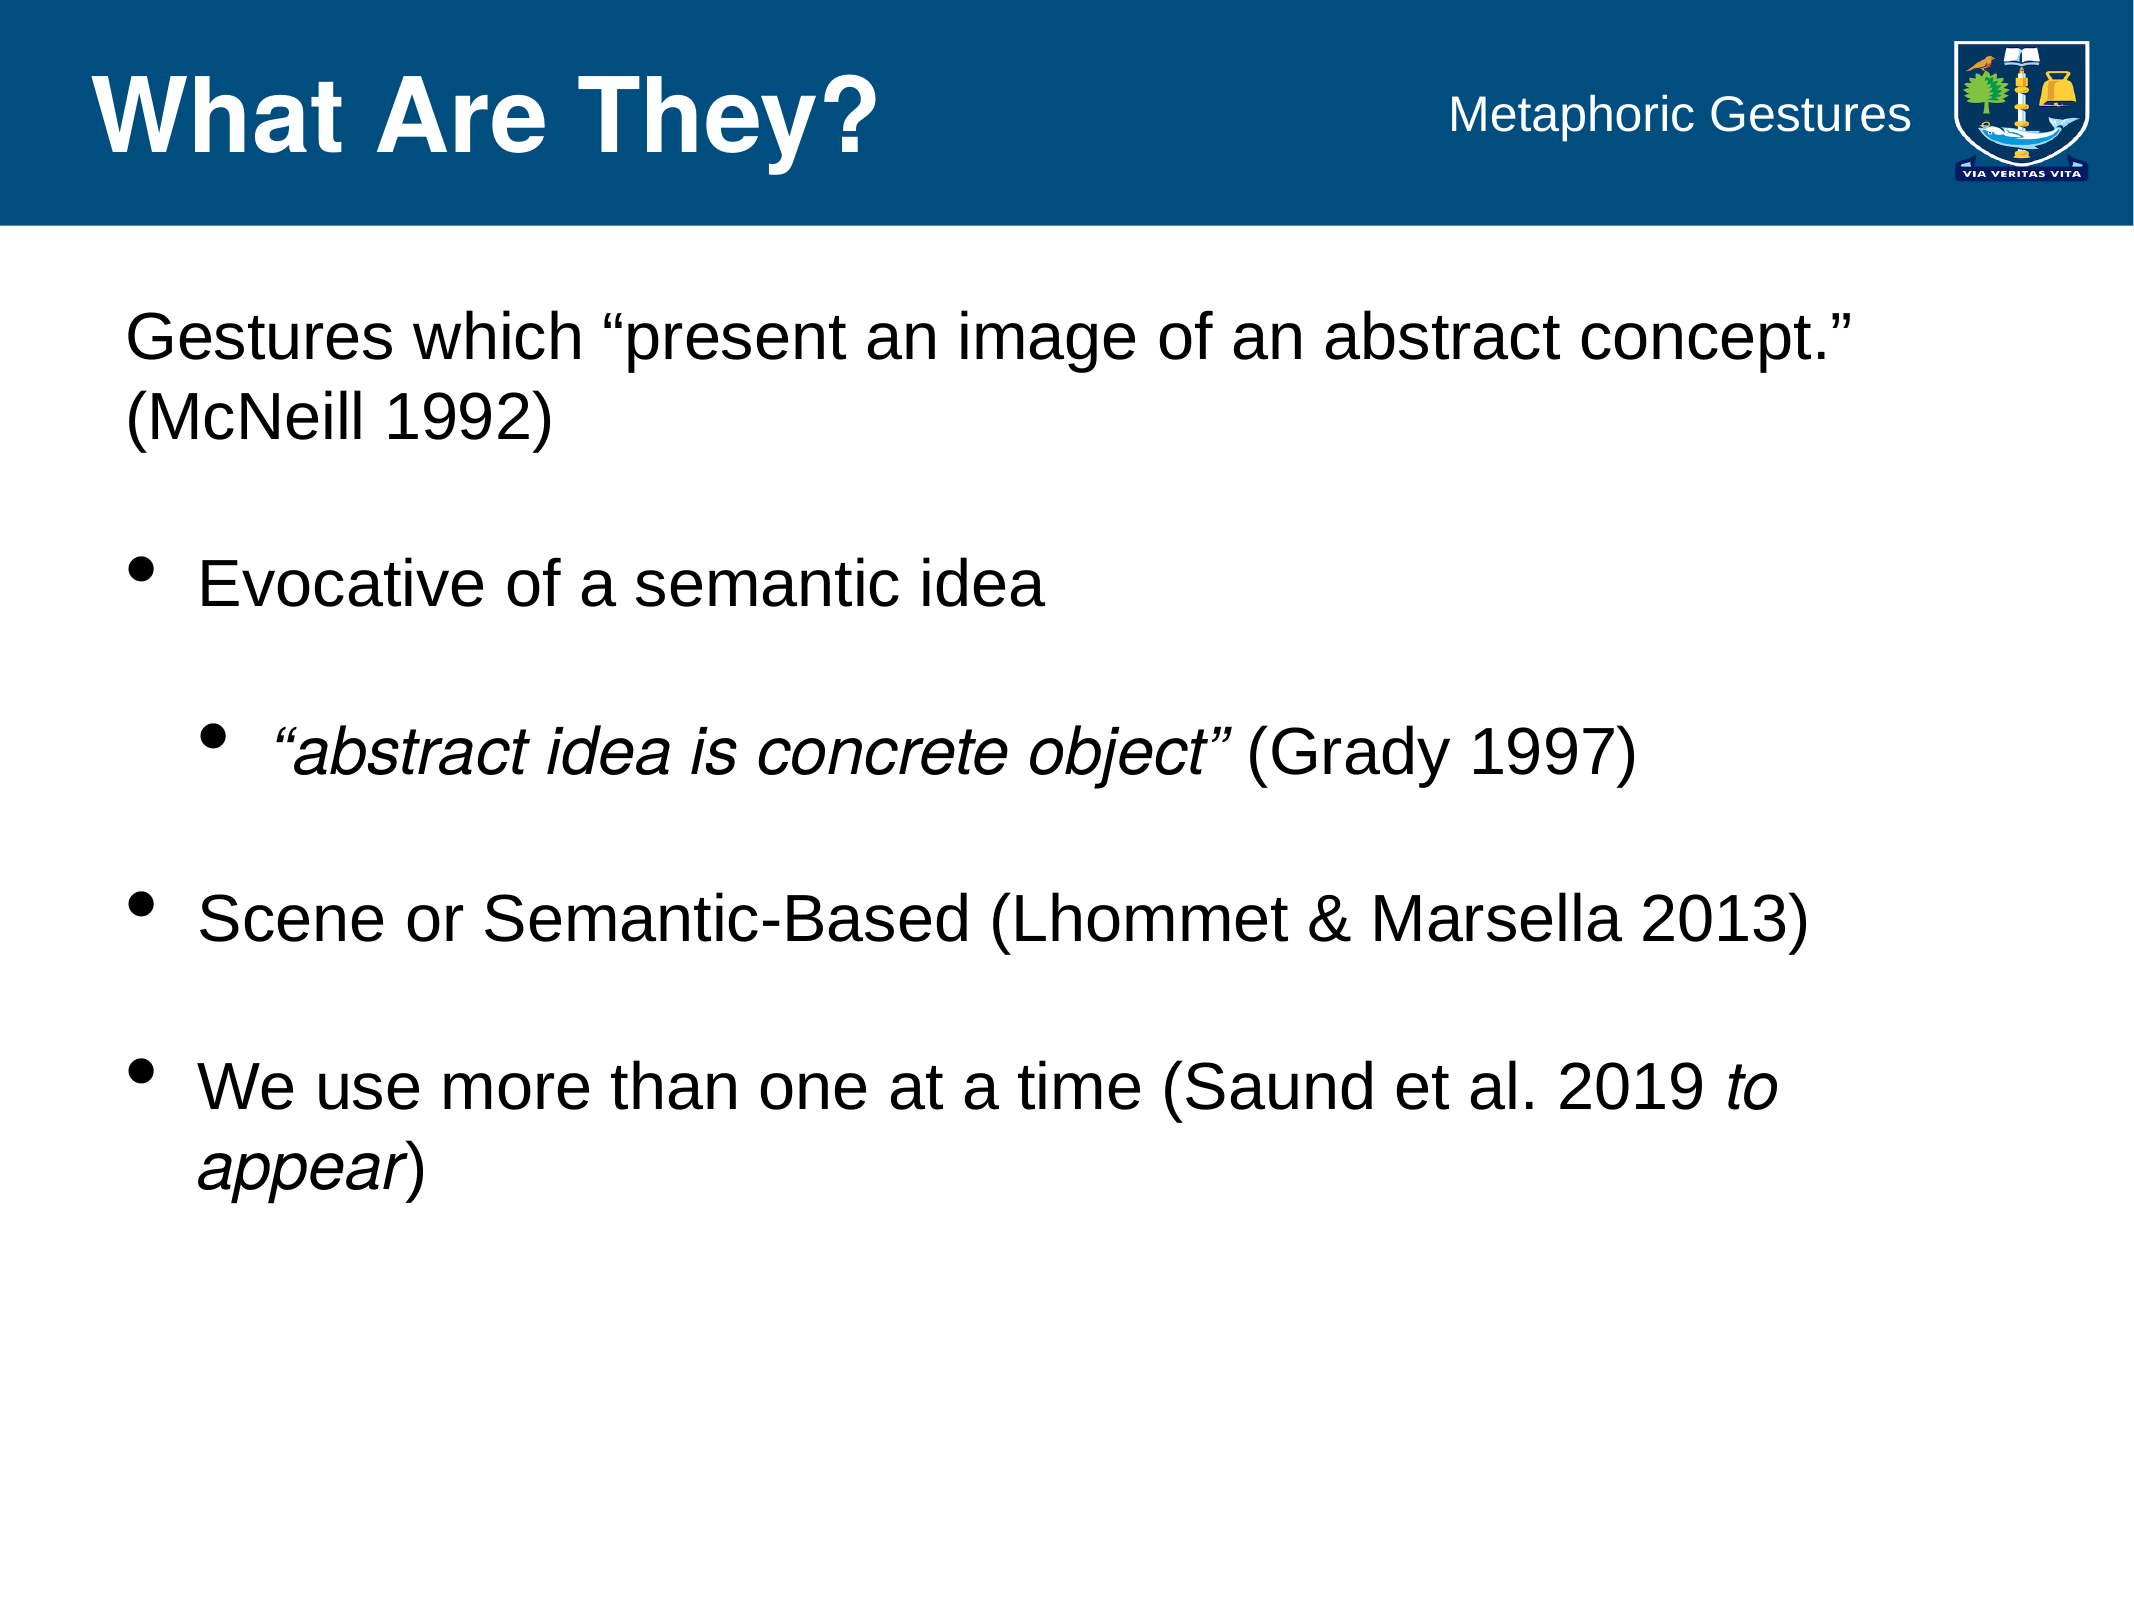

What Are They?
Metaphoric Gestures
Gestures which “present an image of an abstract concept.” (McNeill 1992)
Evocative of a semantic idea
“abstract idea is concrete object” (Grady 1997)
Scene or Semantic-Based (Lhommet & Marsella 2013)
We use more than one at a time (Saund et al. 2019 to appear)
3